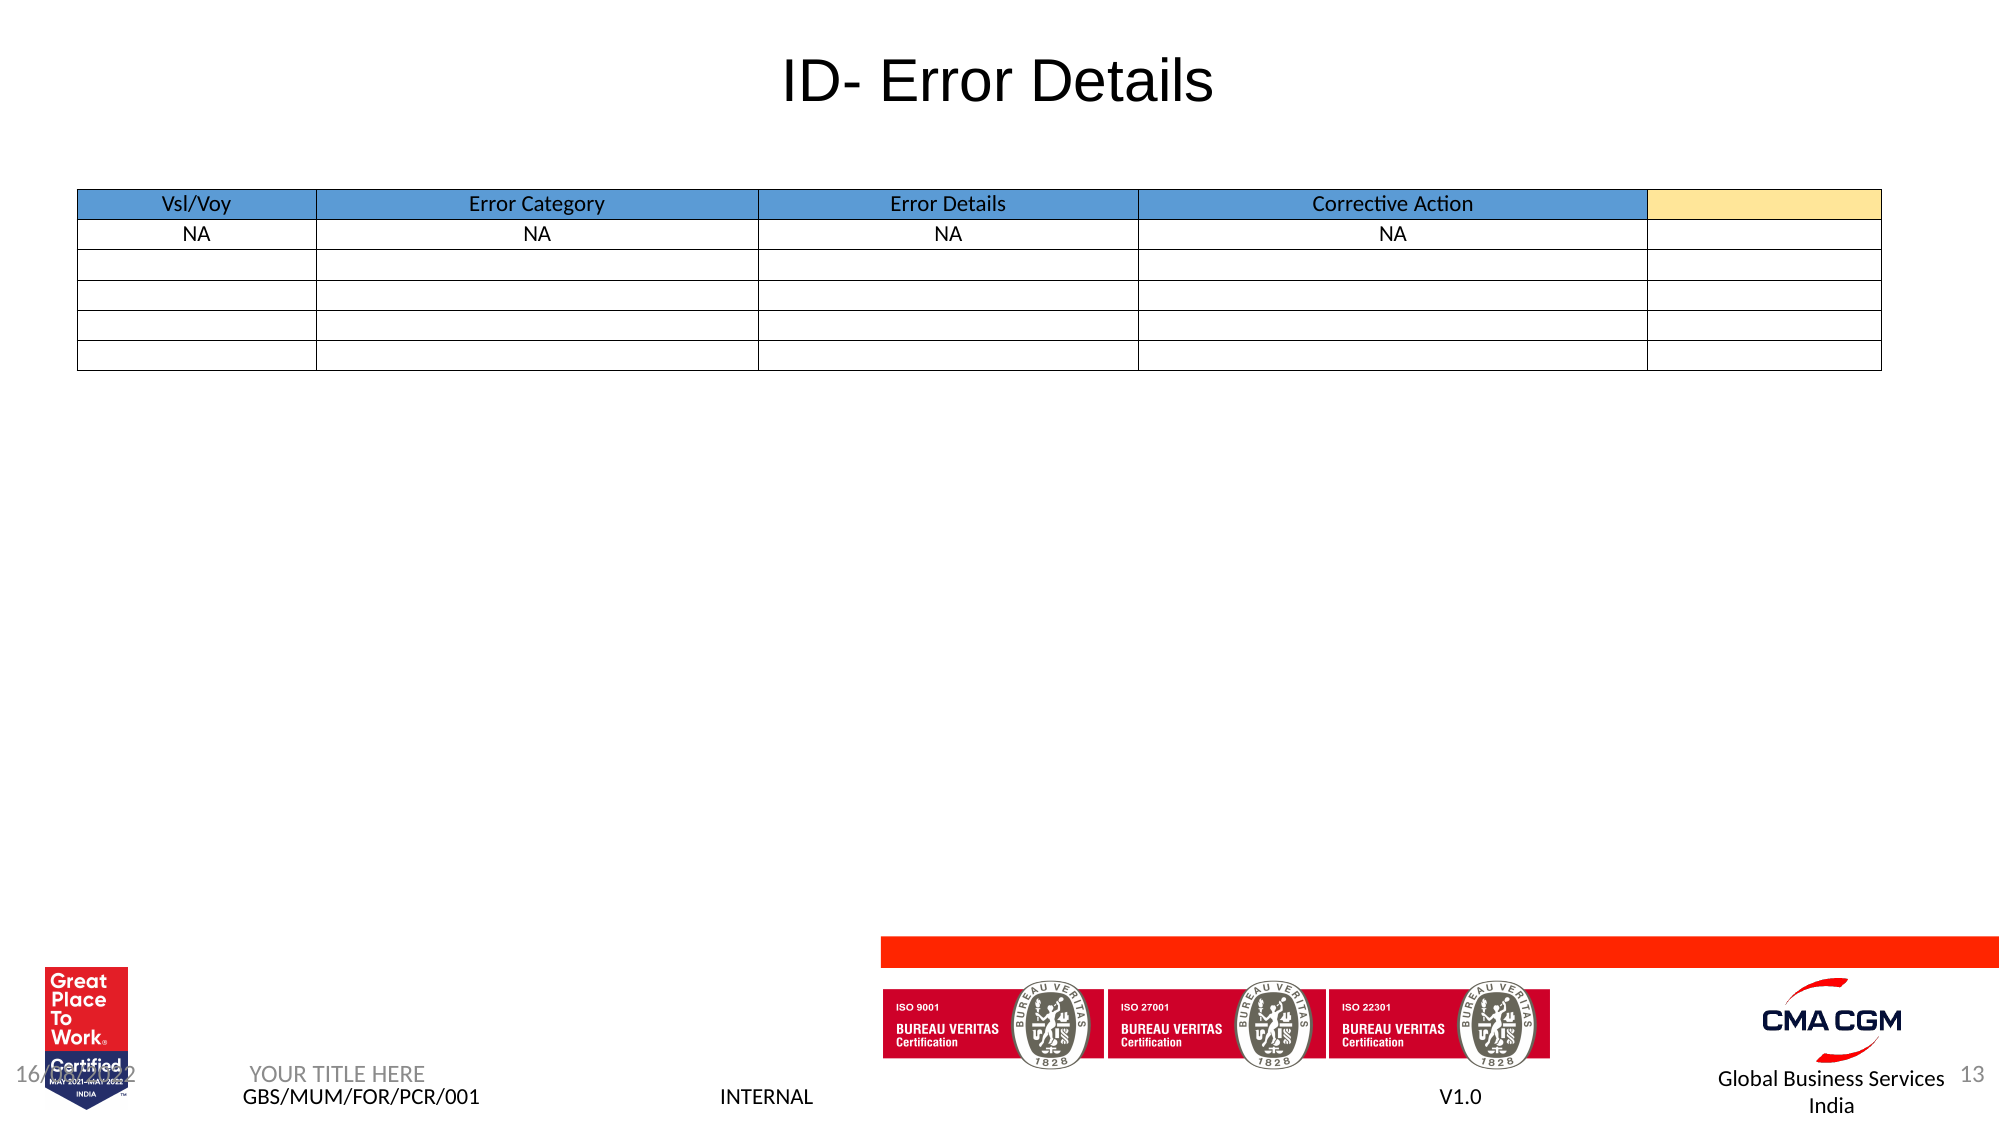

ID- Error Details
| Vsl/Voy | Error Category | Error Details | Corrective Action |  |
| --- | --- | --- | --- | --- |
| NA | NA | NA | NA |  |
|  |  |  |  |  |
|  |  |  |  |  |
|  |  |  |  |  |
|  |  |  |  |  |
16/08/2022
YOUR TITLE HERE
13